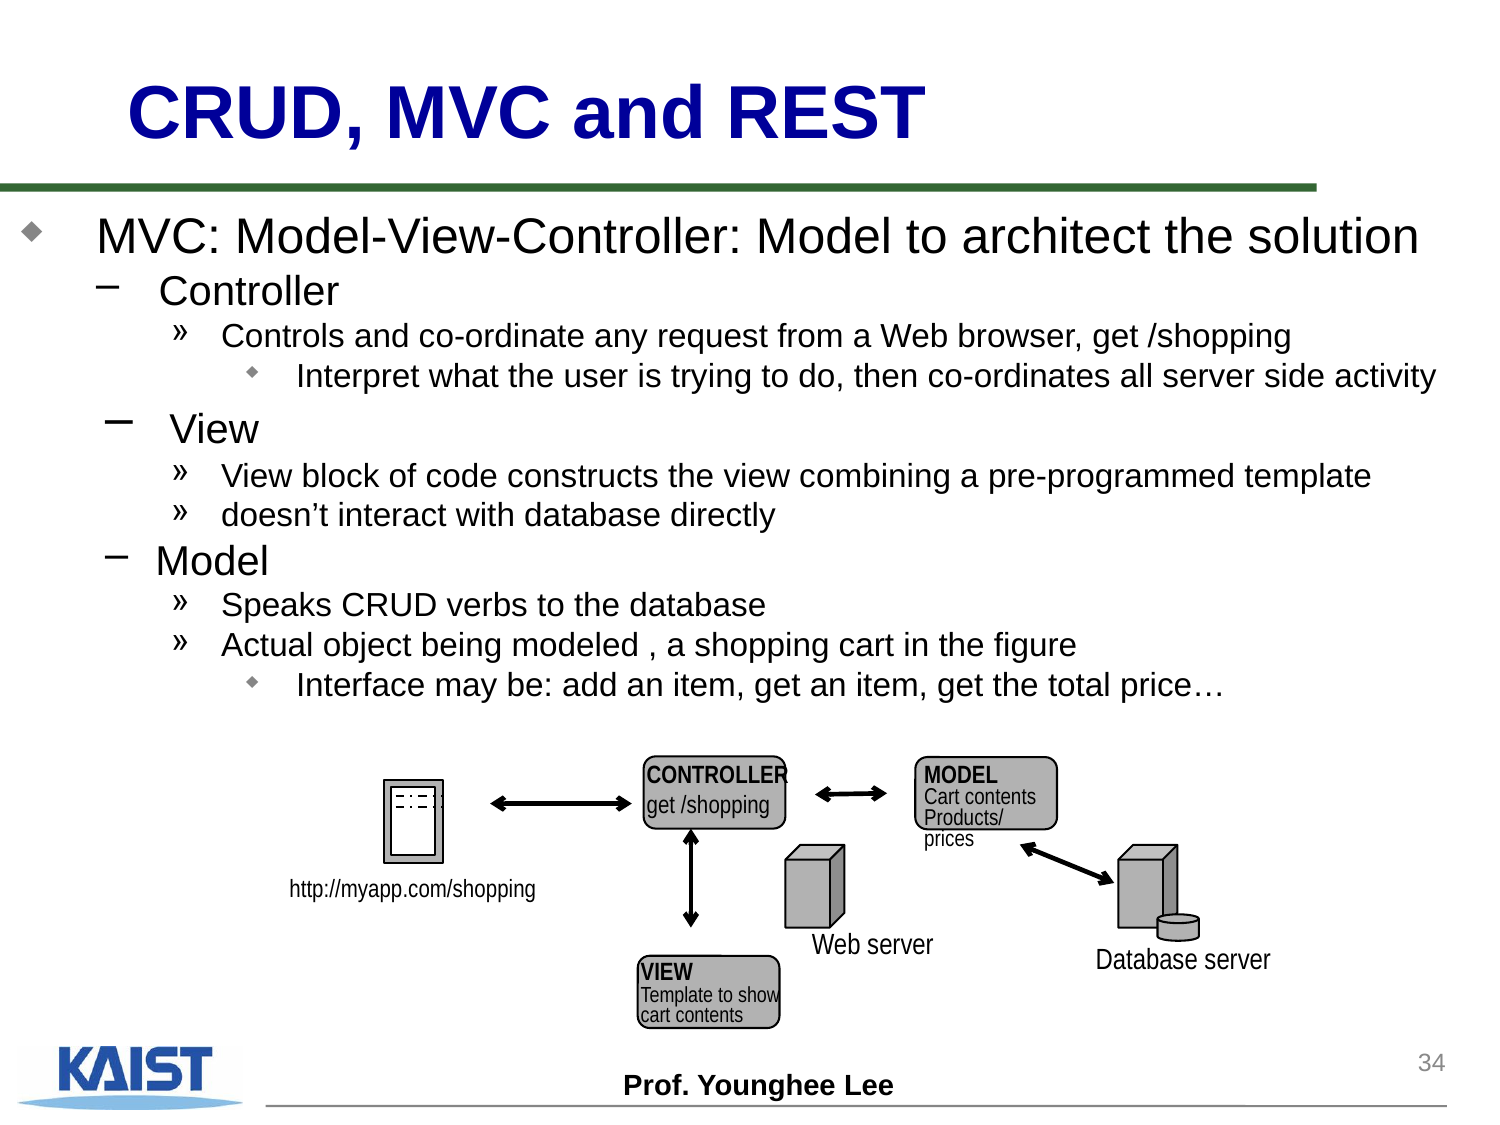

# CRUD, MVC and REST
MVC: Model-View-Controller: Model to architect the solution
Controller
Controls and co-ordinate any request from a Web browser, get /shopping
Interpret what the user is trying to do, then co-ordinates all server side activity
 View
View block of code constructs the view combining a pre-programmed template
doesn’t interact with database directly
Model
Speaks CRUD verbs to the database
Actual object being modeled , a shopping cart in the figure
Interface may be: add an item, get an item, get the total price…

CONTROLLER
get /shopping
MODEL
Cart contents
Products/prices

http://myapp.com/shopping
Web server
Database server

VIEW
Template to show cart contents
34